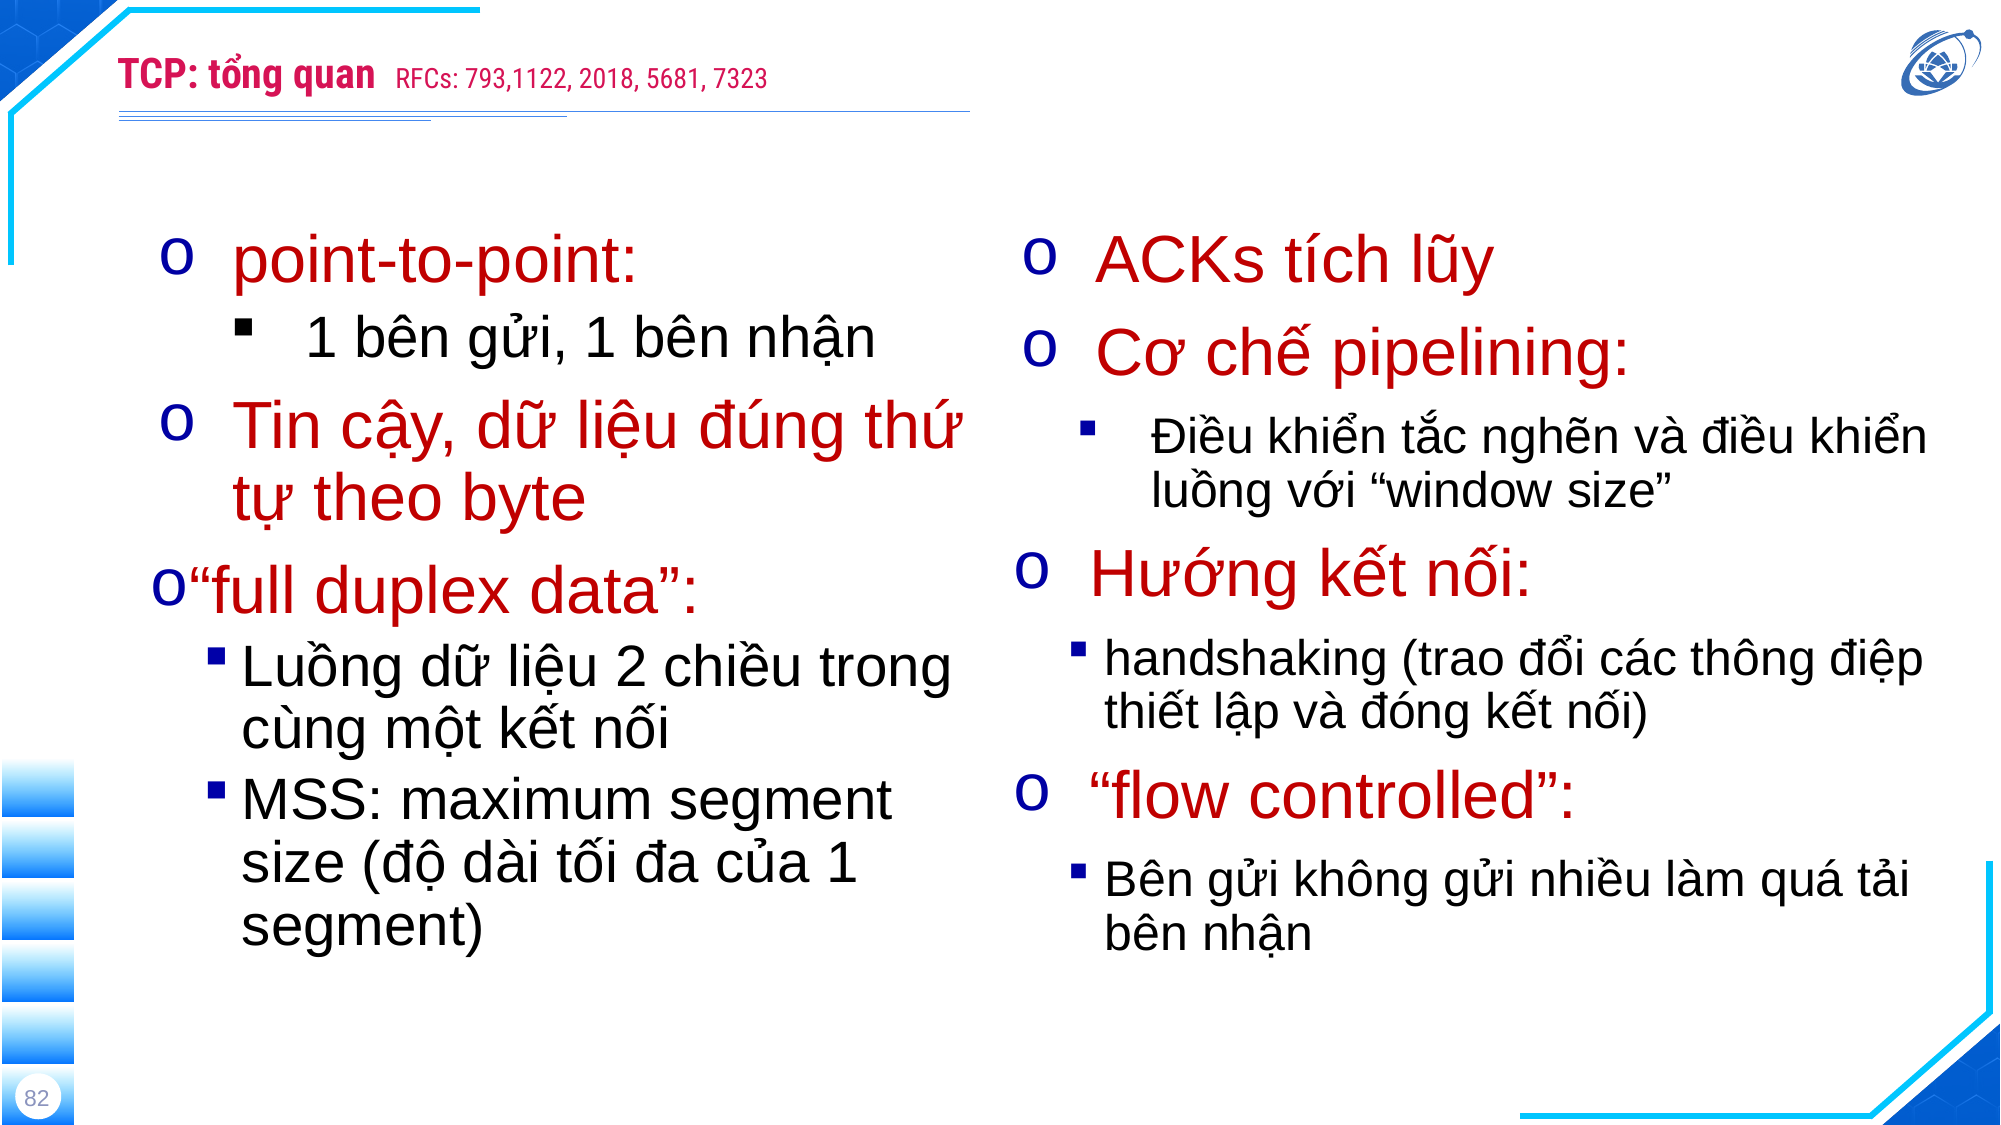

# TCP: tổng quan  RFCs: 793,1122, 2018, 5681, 7323

point-to-point:
1 bên gửi, 1 bên nhận
Tin cậy, dữ liệu đúng thứ tự theo byte
“full duplex data”:
Luồng dữ liệu 2 chiều trong cùng một kết nối
MSS: maximum segment size (độ dài tối đa của 1 segment)

ACKs tích lũy
Cơ chế pipelining:
Điều khiển tắc nghẽn và điều khiển luồng với “window size”
  Hướng kết nối:
handshaking (trao đổi các thông điệp thiết lập và đóng kết nối)
  “flow controlled”:
Bên gửi không gửi nhiều làm quá tải bên nhận
82